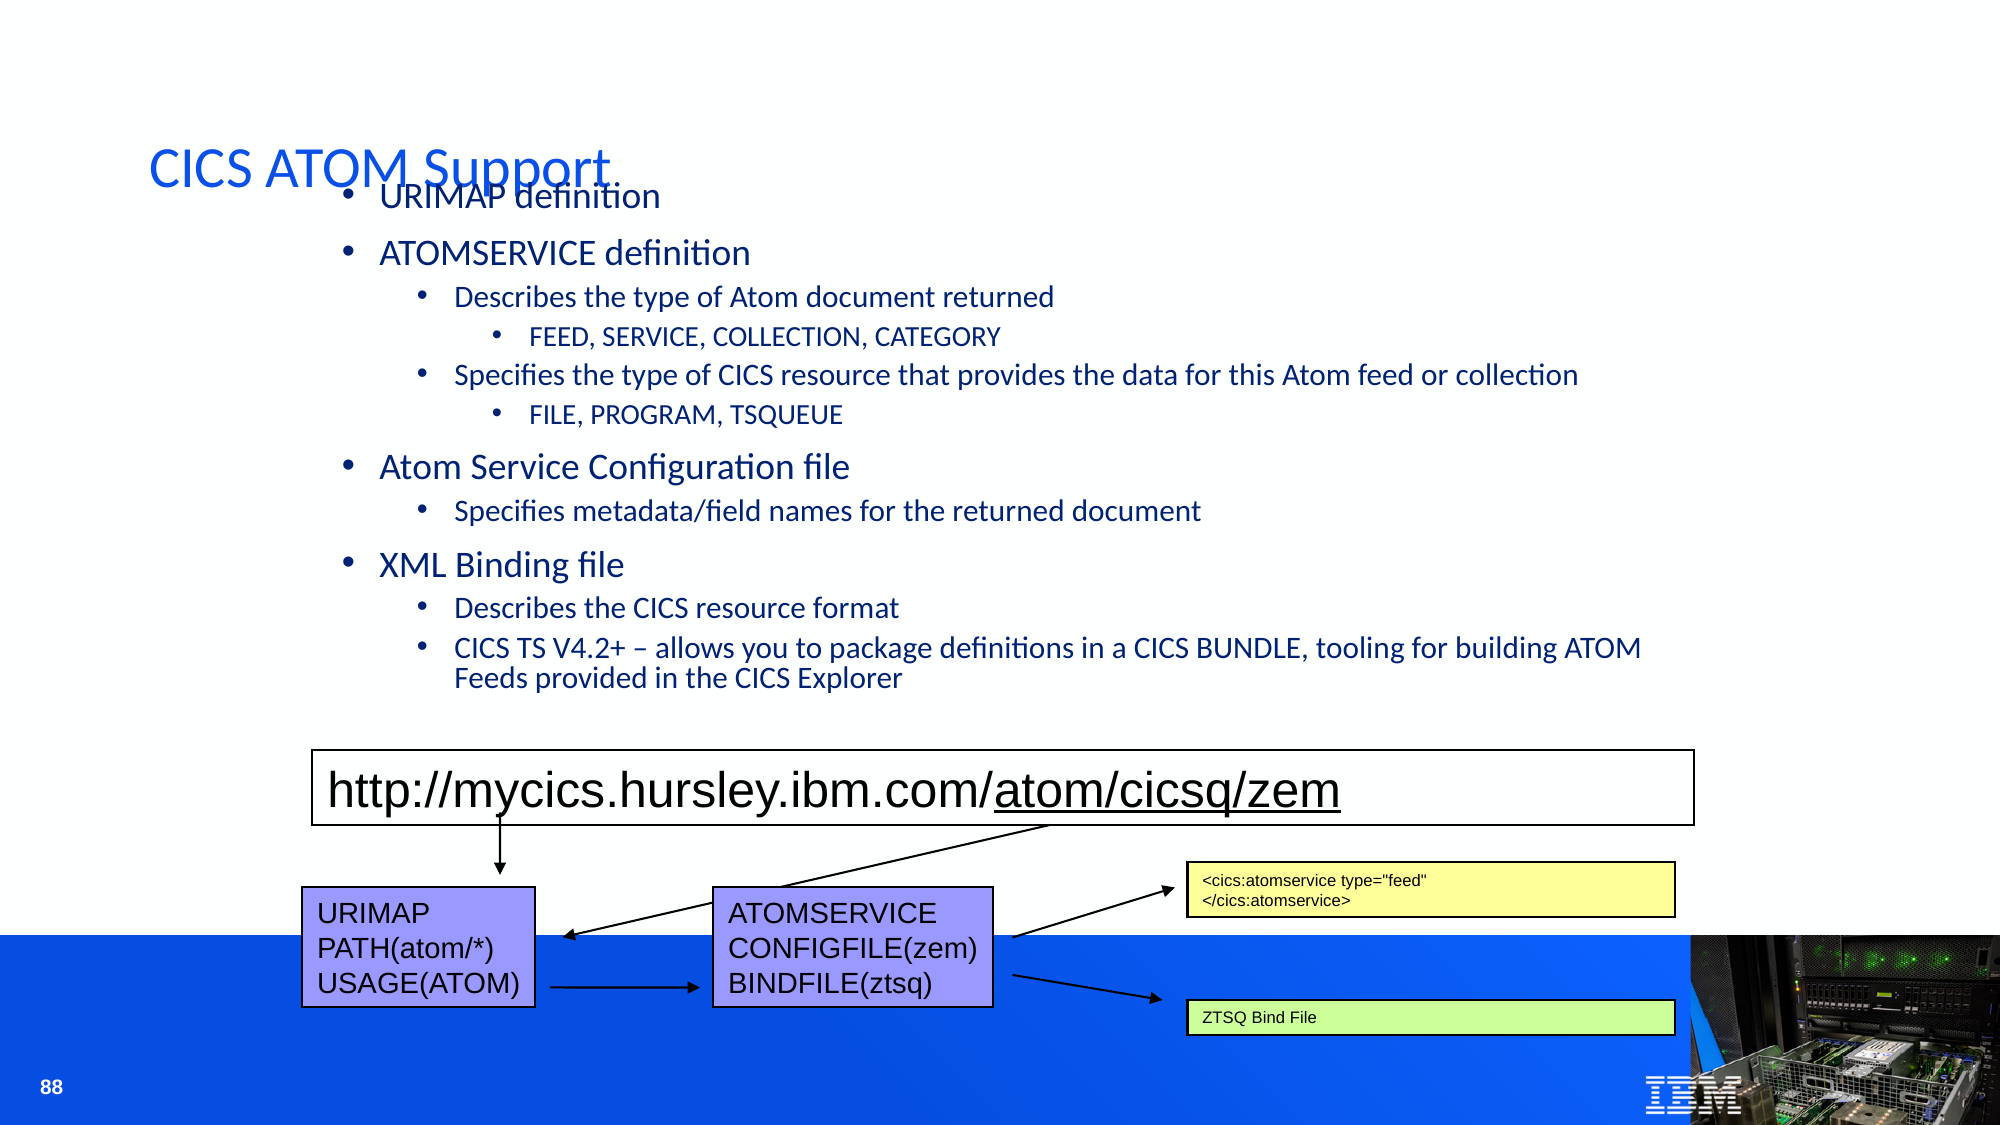

# CICS ATOM Support
URIMAP definition
ATOMSERVICE definition
Describes the type of Atom document returned
FEED, SERVICE, COLLECTION, CATEGORY
Specifies the type of CICS resource that provides the data for this Atom feed or collection
FILE, PROGRAM, TSQUEUE
Atom Service Configuration file
Specifies metadata/field names for the returned document
XML Binding file
Describes the CICS resource format
CICS TS V4.2+ – allows you to package definitions in a CICS BUNDLE, tooling for building ATOM Feeds provided in the CICS Explorer

http://mycics.hursley.ibm.com/atom/cicsq/zem

<cics:atomservice type="feed"
</cics:atomservice>
URIMAP
PATH(atom/*)
USAGE(ATOM)
ATOMSERVICE
CONFIGFILE(zem)
BINDFILE(ztsq)

ZTSQ Bind File
88